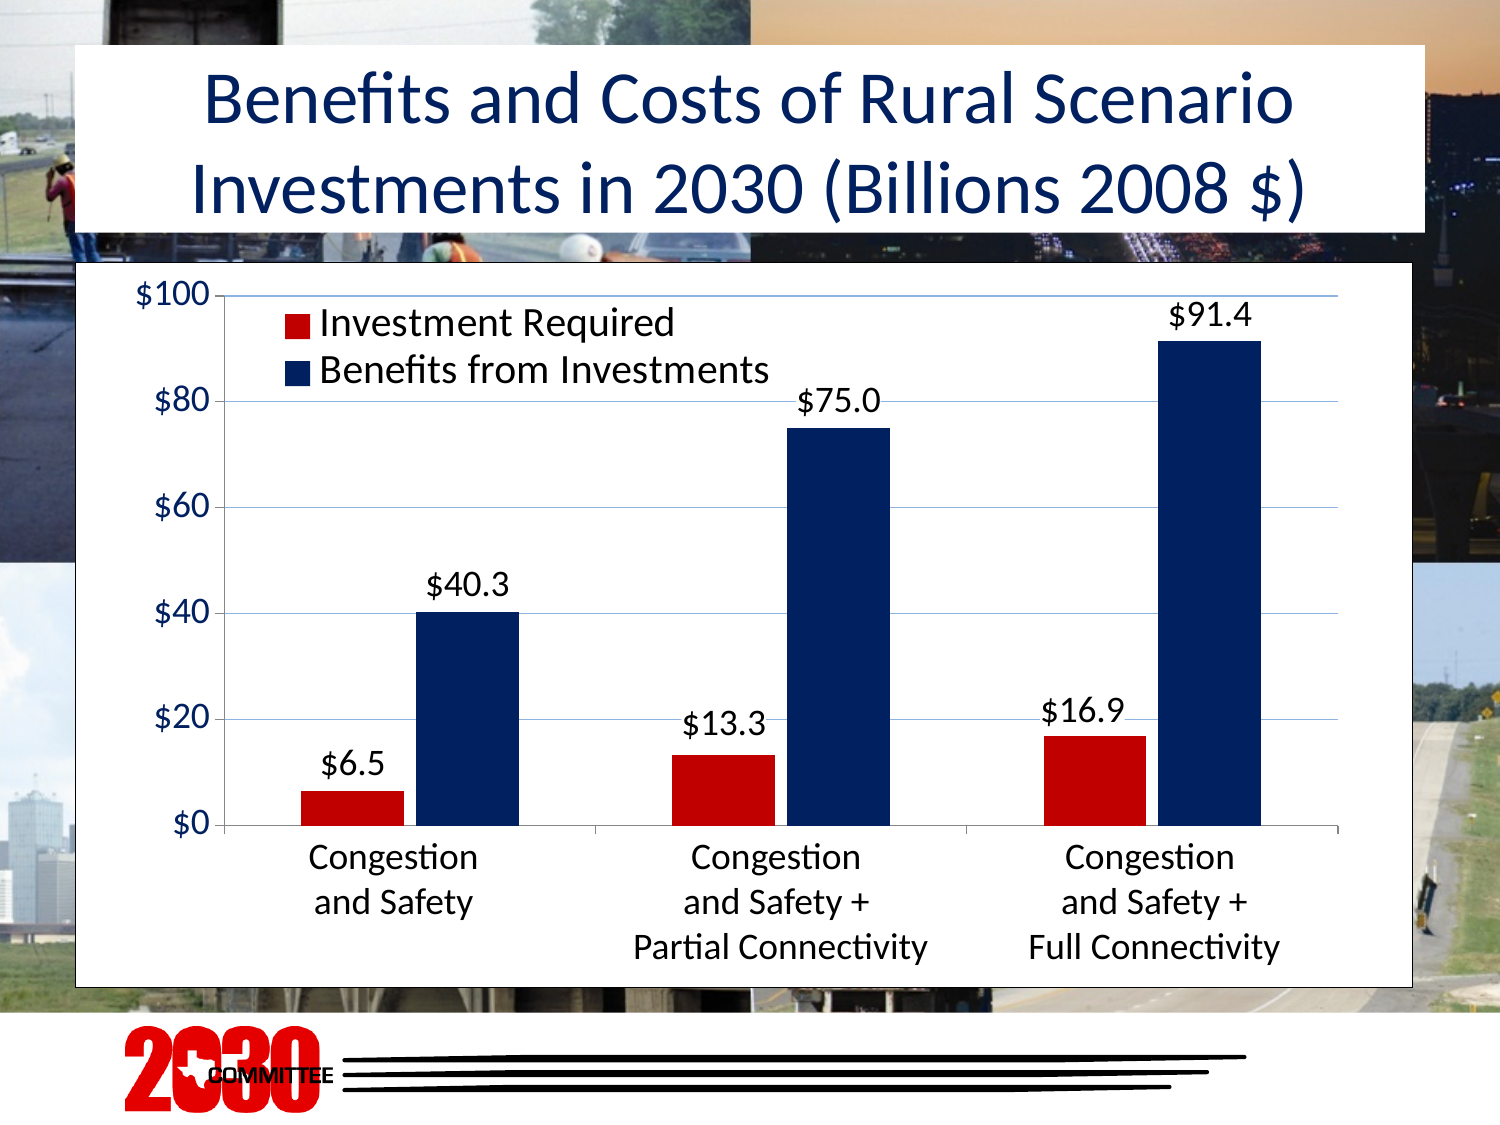

# Benefits and Costs of Rural Scenario Investments in 2030 (Billions 2008 $)

### Chart

| Category | Investment Required | Benefits from Investments |
|---|---|---|
| Congestion and Safety | 6.5 | 40.300000000000004 |
| Congestion and Safety + Partial Connectivity | 13.3 | 75.0 |
| Congestion and Safety + Full Connectivity | 16.9 | 91.4 |
Congestion
and Safety
Congestion
and Safety +
Partial Connectivity
Congestion
and Safety +
Full Connectivity